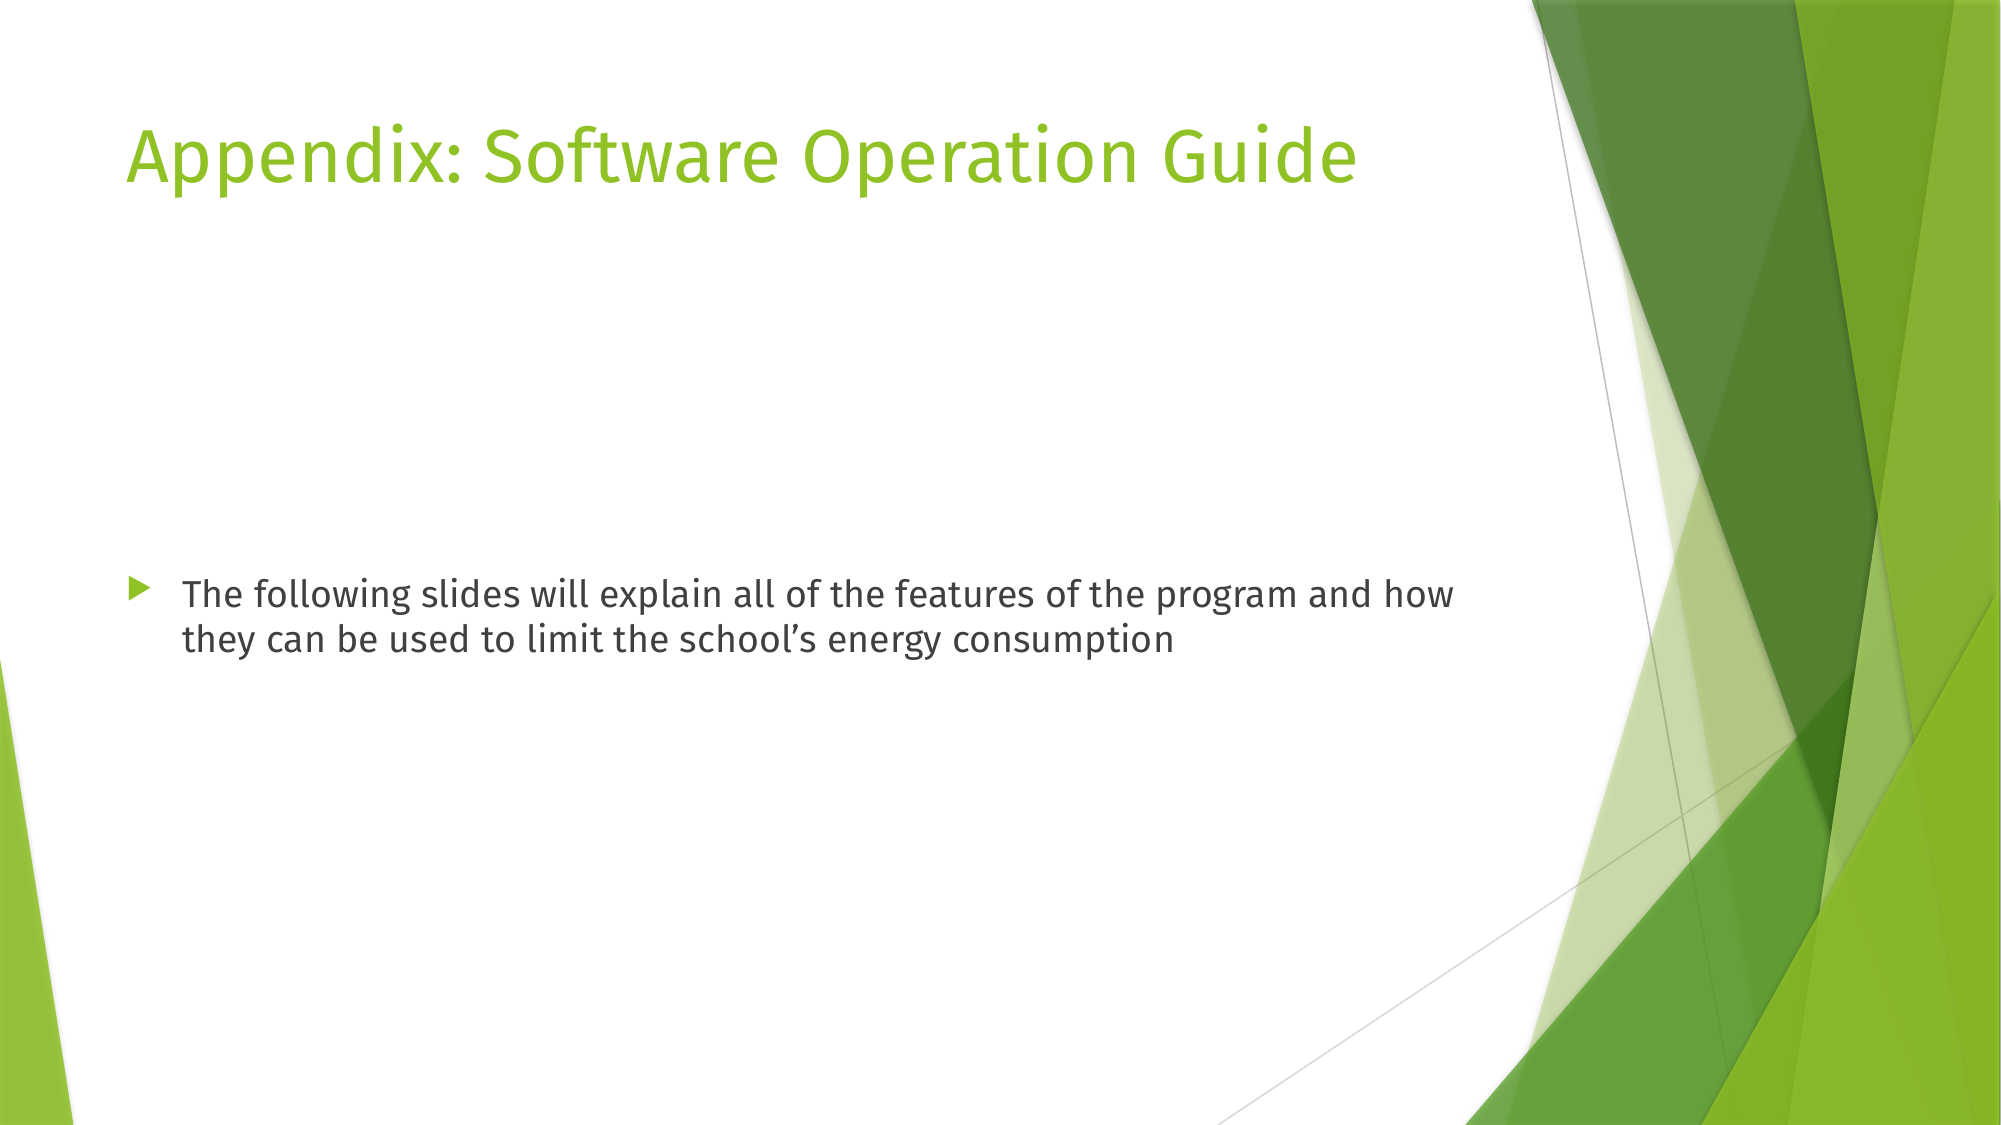

# Appendix: Software Operation Guide
The following slides will explain all of the features of the program and how they can be used to limit the school’s energy consumption